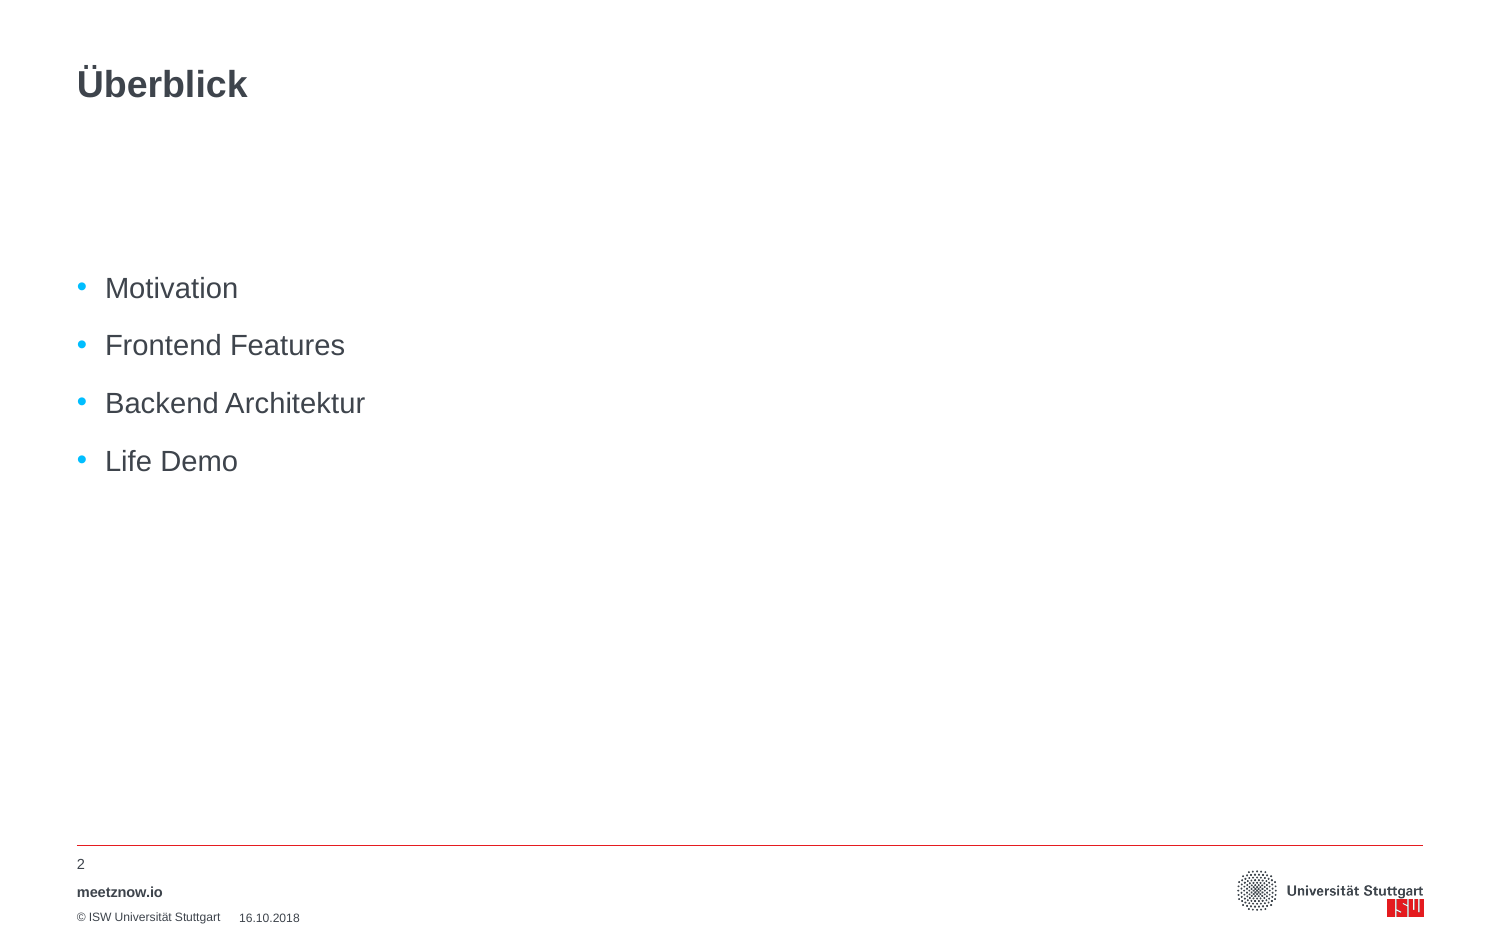

# Überblick

Motivation
Frontend Features
Backend Architektur
Life Demo
2
meetznow.io
16.10.2018